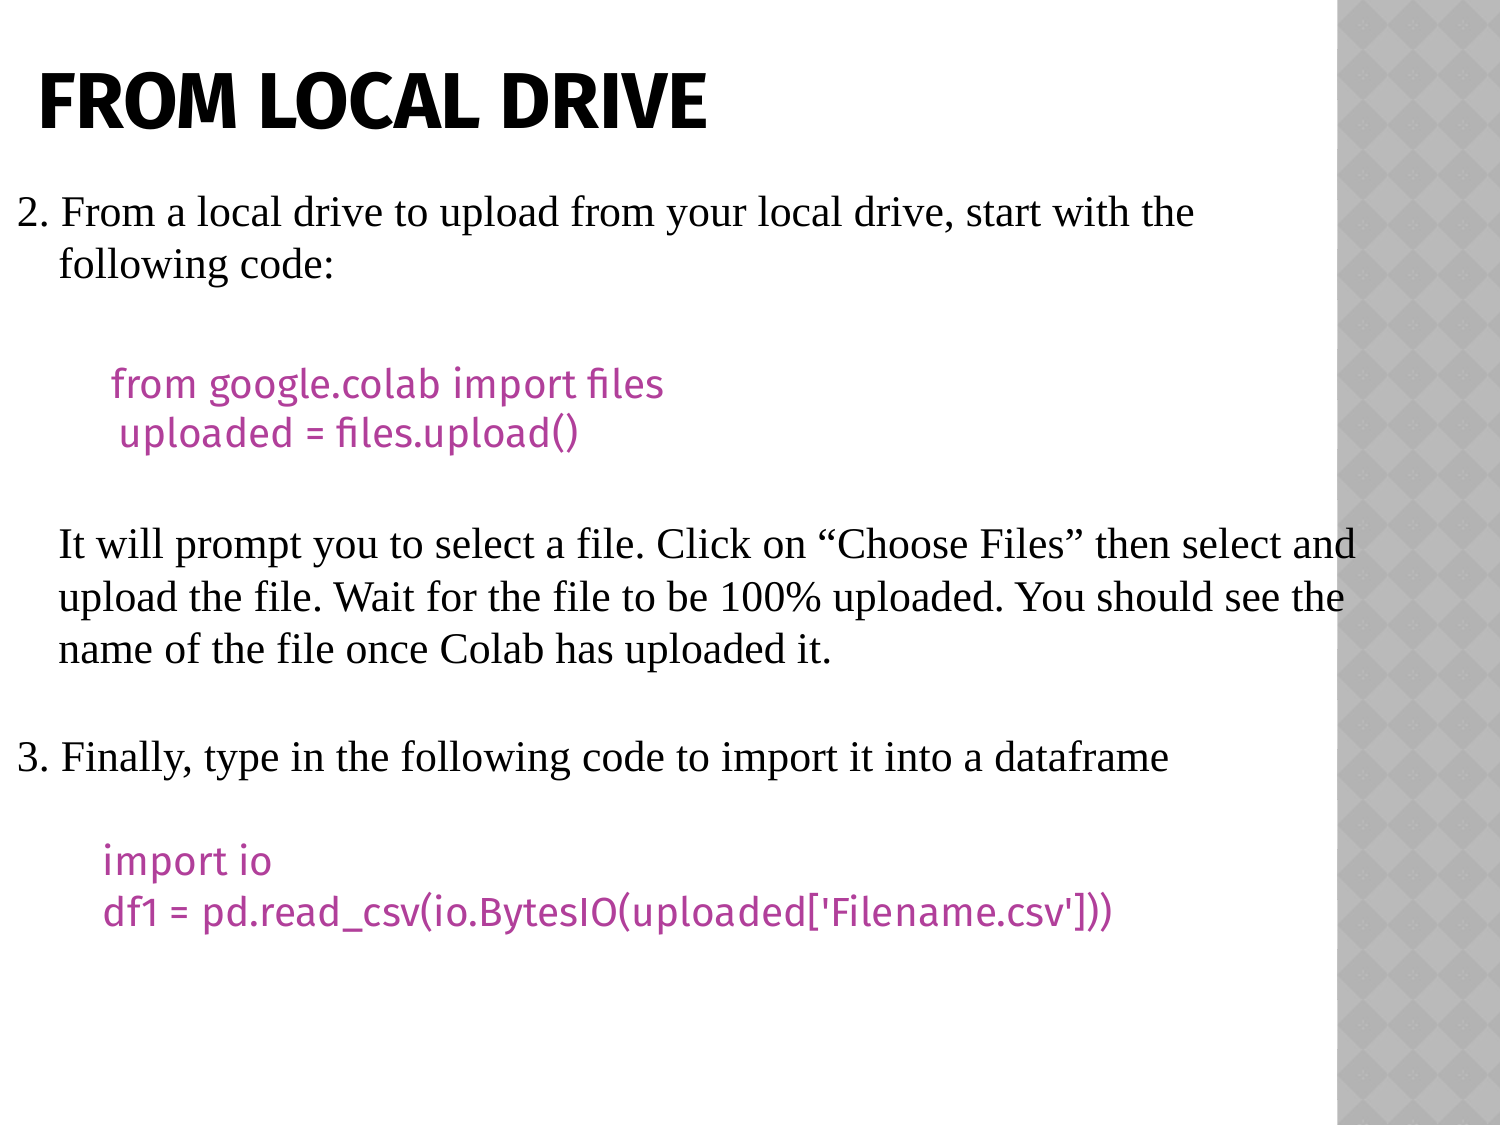

# from local drive
2. From a local drive to upload from your local drive, start with the following code:

         from google.colab import files
      uploaded = files.upload()

	It will prompt you to select a file. Click on “Choose Files” then select and upload the file. Wait for the file to be 100% uploaded. You should see the name of the file once Colab has uploaded it.

3. Finally, type in the following code to import it into a dataframe

        import io
        df1 = pd.read_csv(io.BytesIO(uploaded['Filename.csv']))